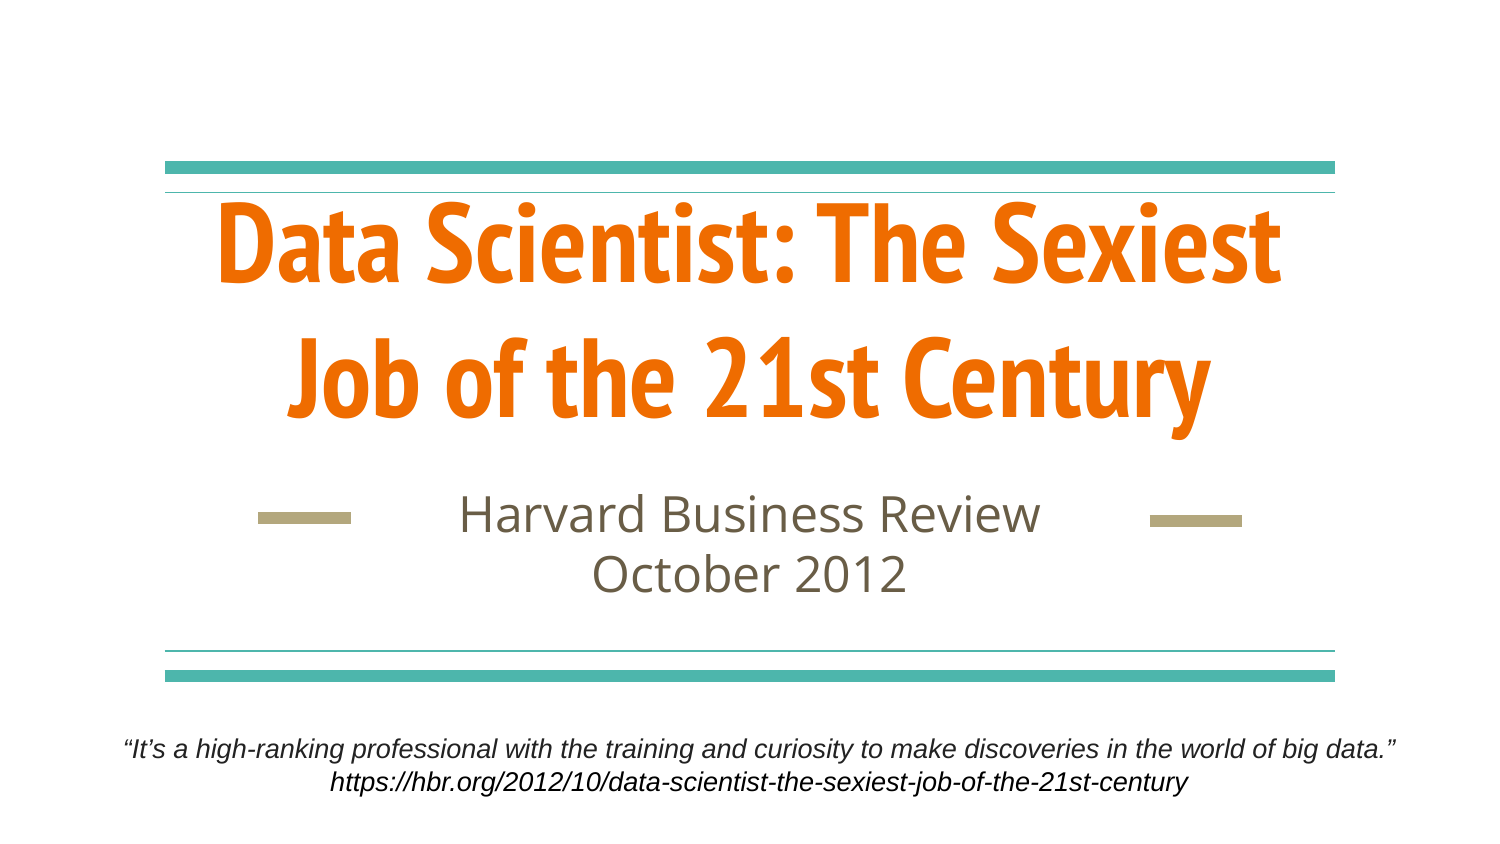

# Data Scientist: The Sexiest Job of the 21st Century
Harvard Business Review October 2012
“It’s a high-ranking professional with the training and curiosity to make discoveries in the world of big data.”
https://hbr.org/2012/10/data-scientist-the-sexiest-job-of-the-21st-century